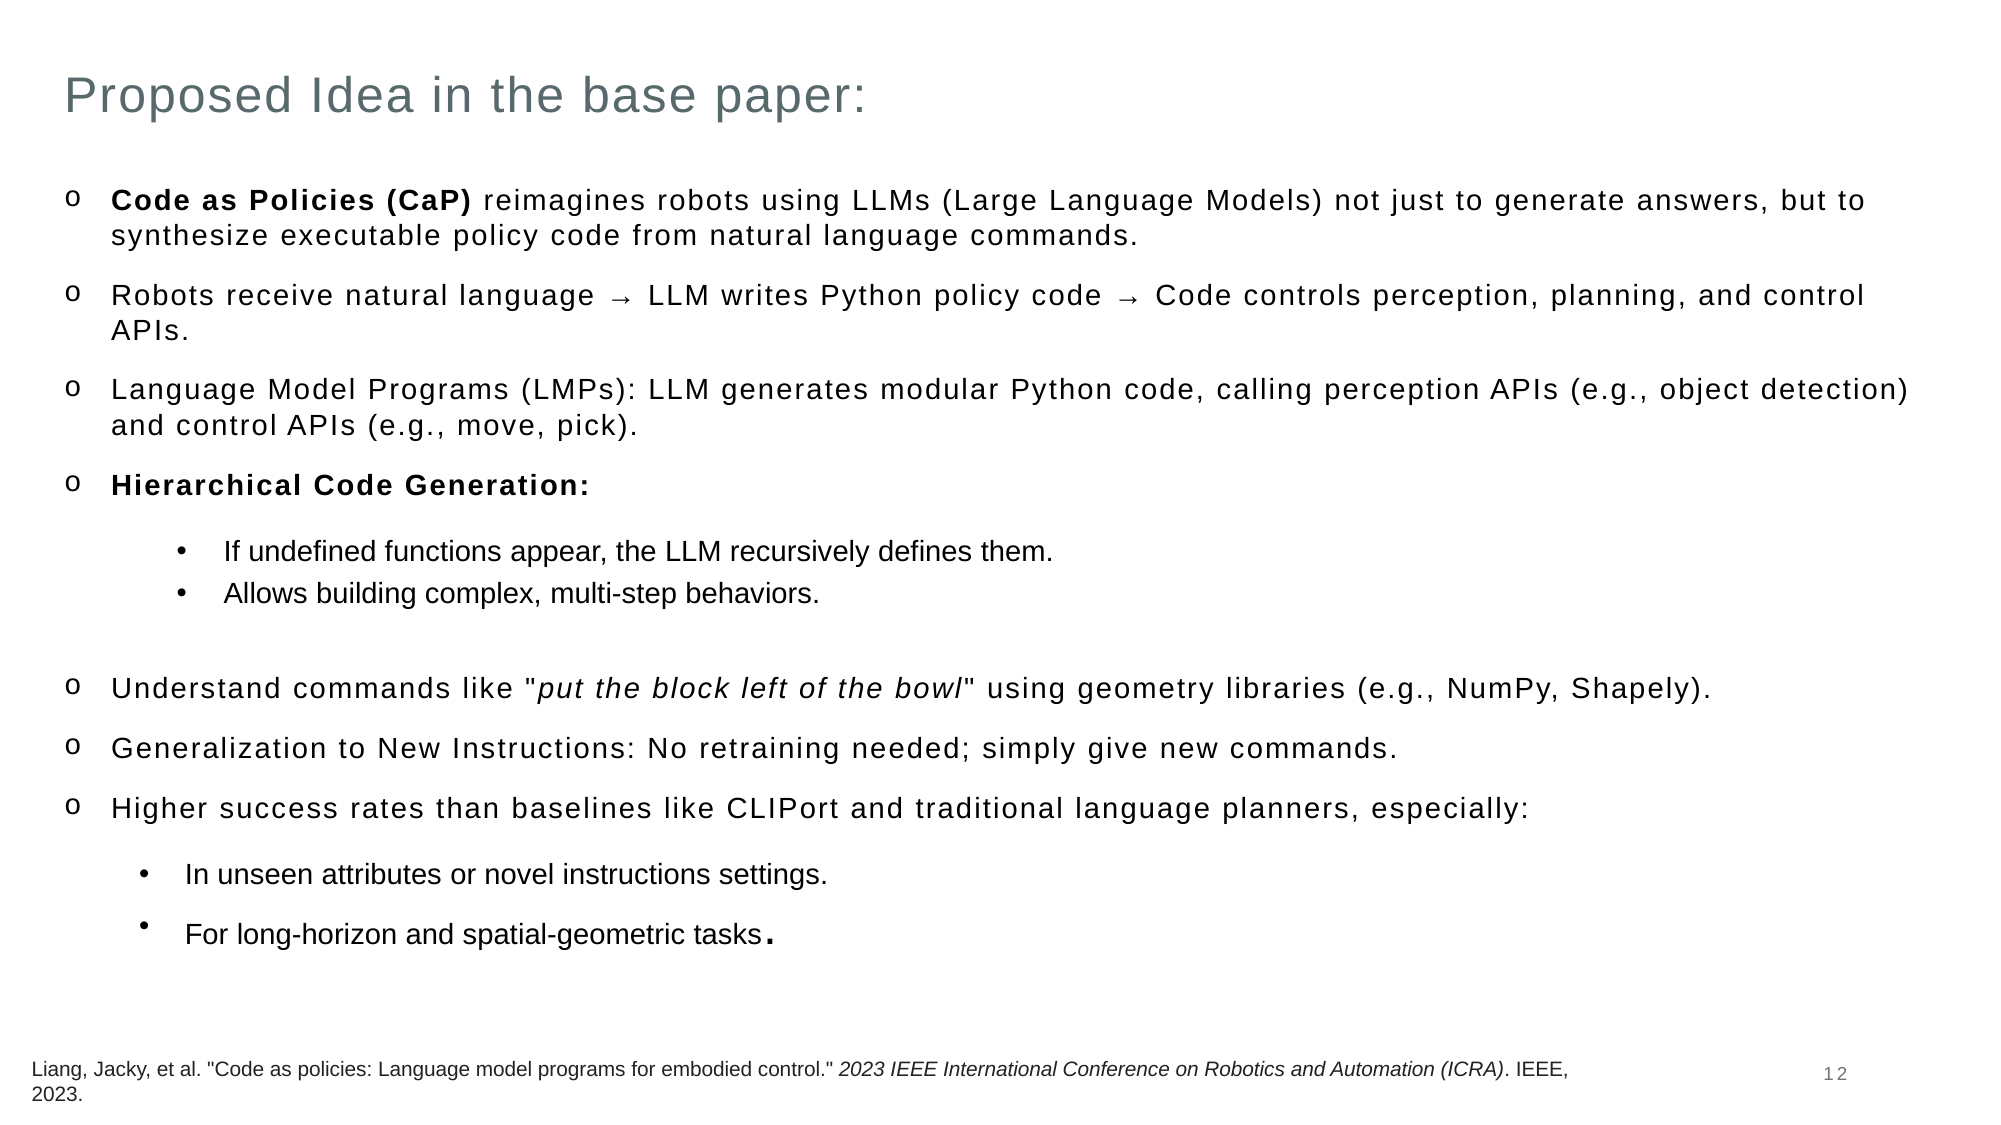

# Proposed Idea in the base paper:
Code as Policies (CaP) reimagines robots using LLMs (Large Language Models) not just to generate answers, but to synthesize executable policy code from natural language commands.
Robots receive natural language → LLM writes Python policy code → Code controls perception, planning, and control APIs.
Language Model Programs (LMPs): LLM generates modular Python code, calling perception APIs (e.g., object detection) and control APIs (e.g., move, pick).
Hierarchical Code Generation:
If undefined functions appear, the LLM recursively defines them.
Allows building complex, multi-step behaviors.

Understand commands like "put the block left of the bowl" using geometry libraries (e.g., NumPy, Shapely).
Generalization to New Instructions: No retraining needed; simply give new commands.
Higher success rates than baselines like CLIPort and traditional language planners, especially:
 In unseen attributes or novel instructions settings.
 For long-horizon and spatial-geometric tasks.

12
Liang, Jacky, et al. "Code as policies: Language model programs for embodied control." 2023 IEEE International Conference on Robotics and Automation (ICRA). IEEE, 2023.